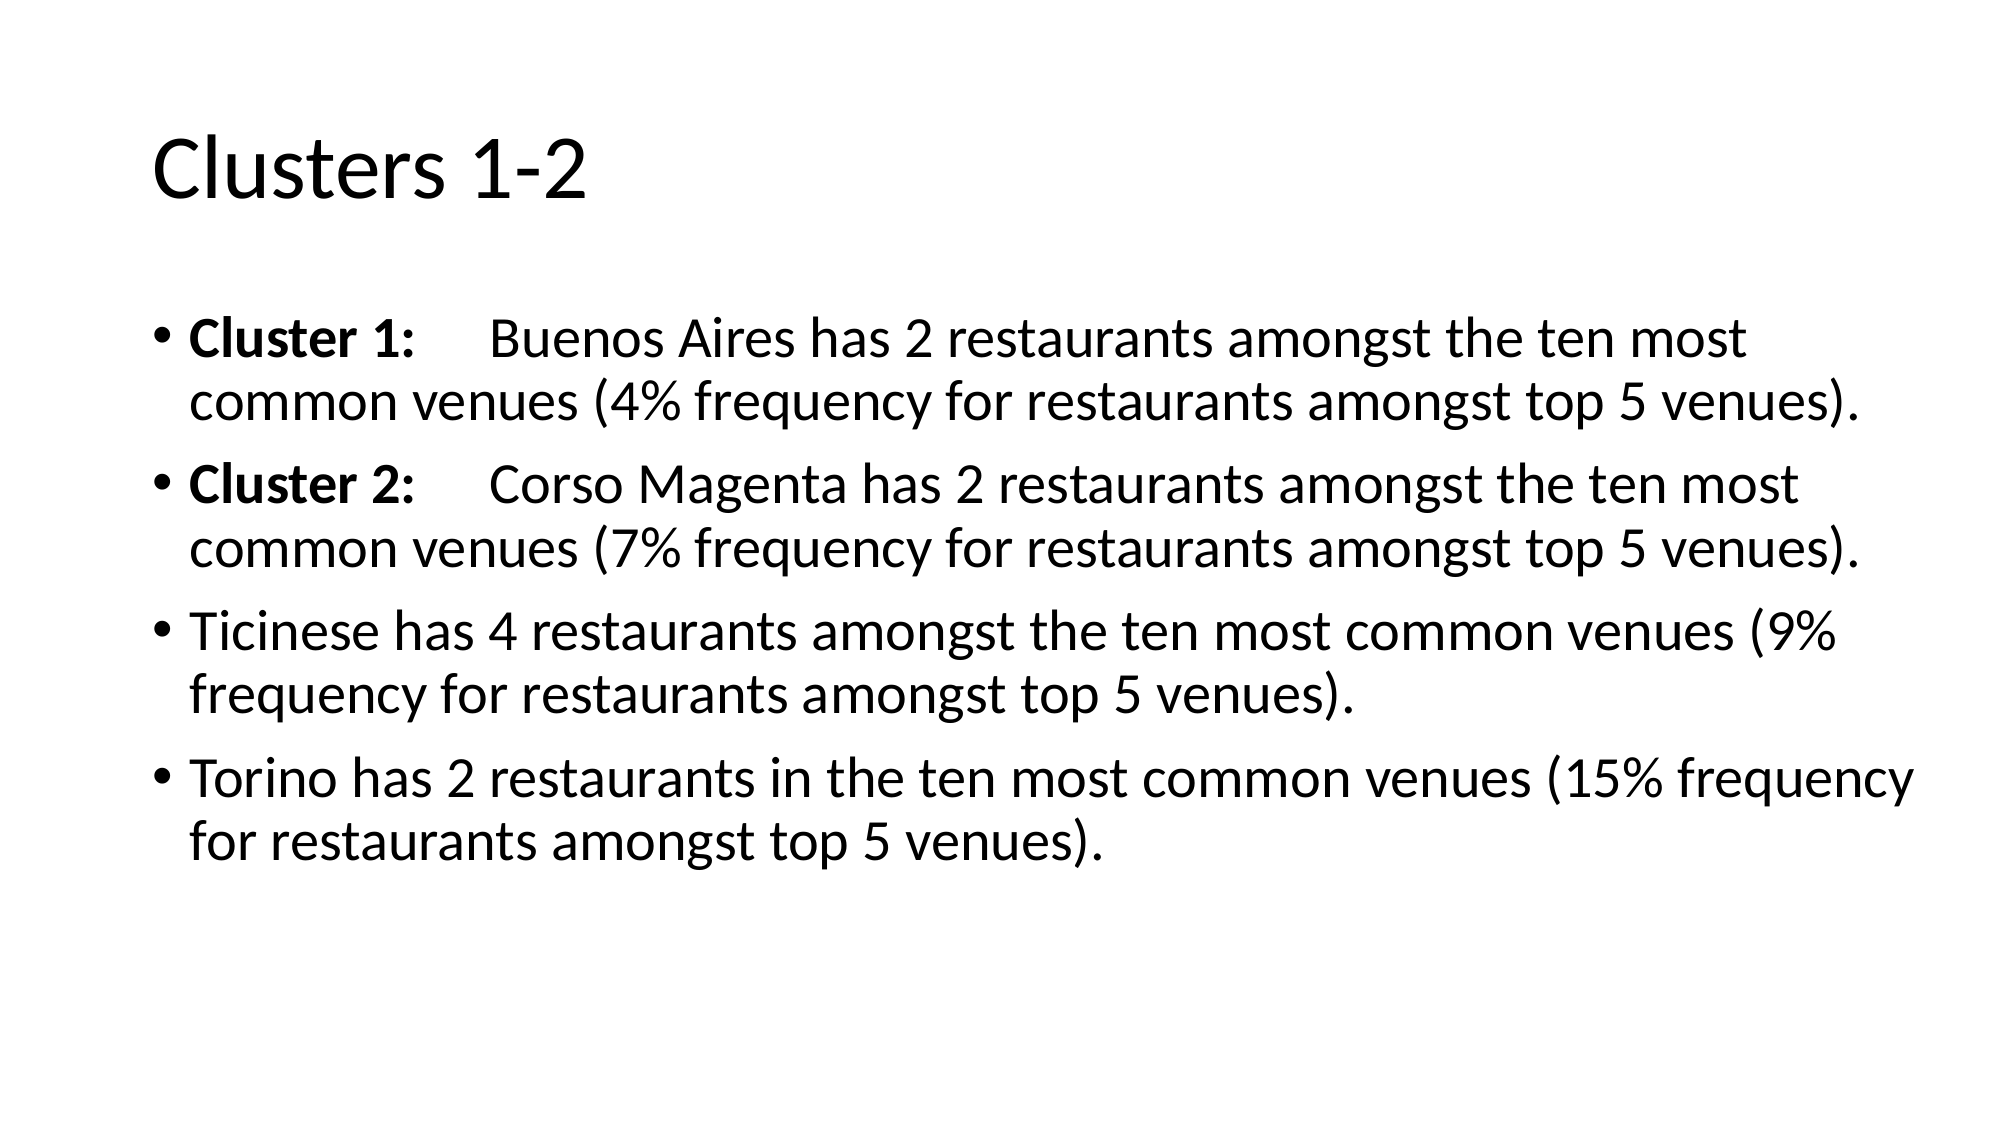

# Clusters 1-2
Cluster 1: 	Buenos Aires has 2 restaurants amongst the ten most common venues (4% frequency for restaurants amongst top 5 venues).
Cluster 2: 	Corso Magenta has 2 restaurants amongst the ten most common venues (7% frequency for restaurants amongst top 5 venues).
Ticinese has 4 restaurants amongst the ten most common venues (9% frequency for restaurants amongst top 5 venues).
Torino has 2 restaurants in the ten most common venues (15% frequency for restaurants amongst top 5 venues).